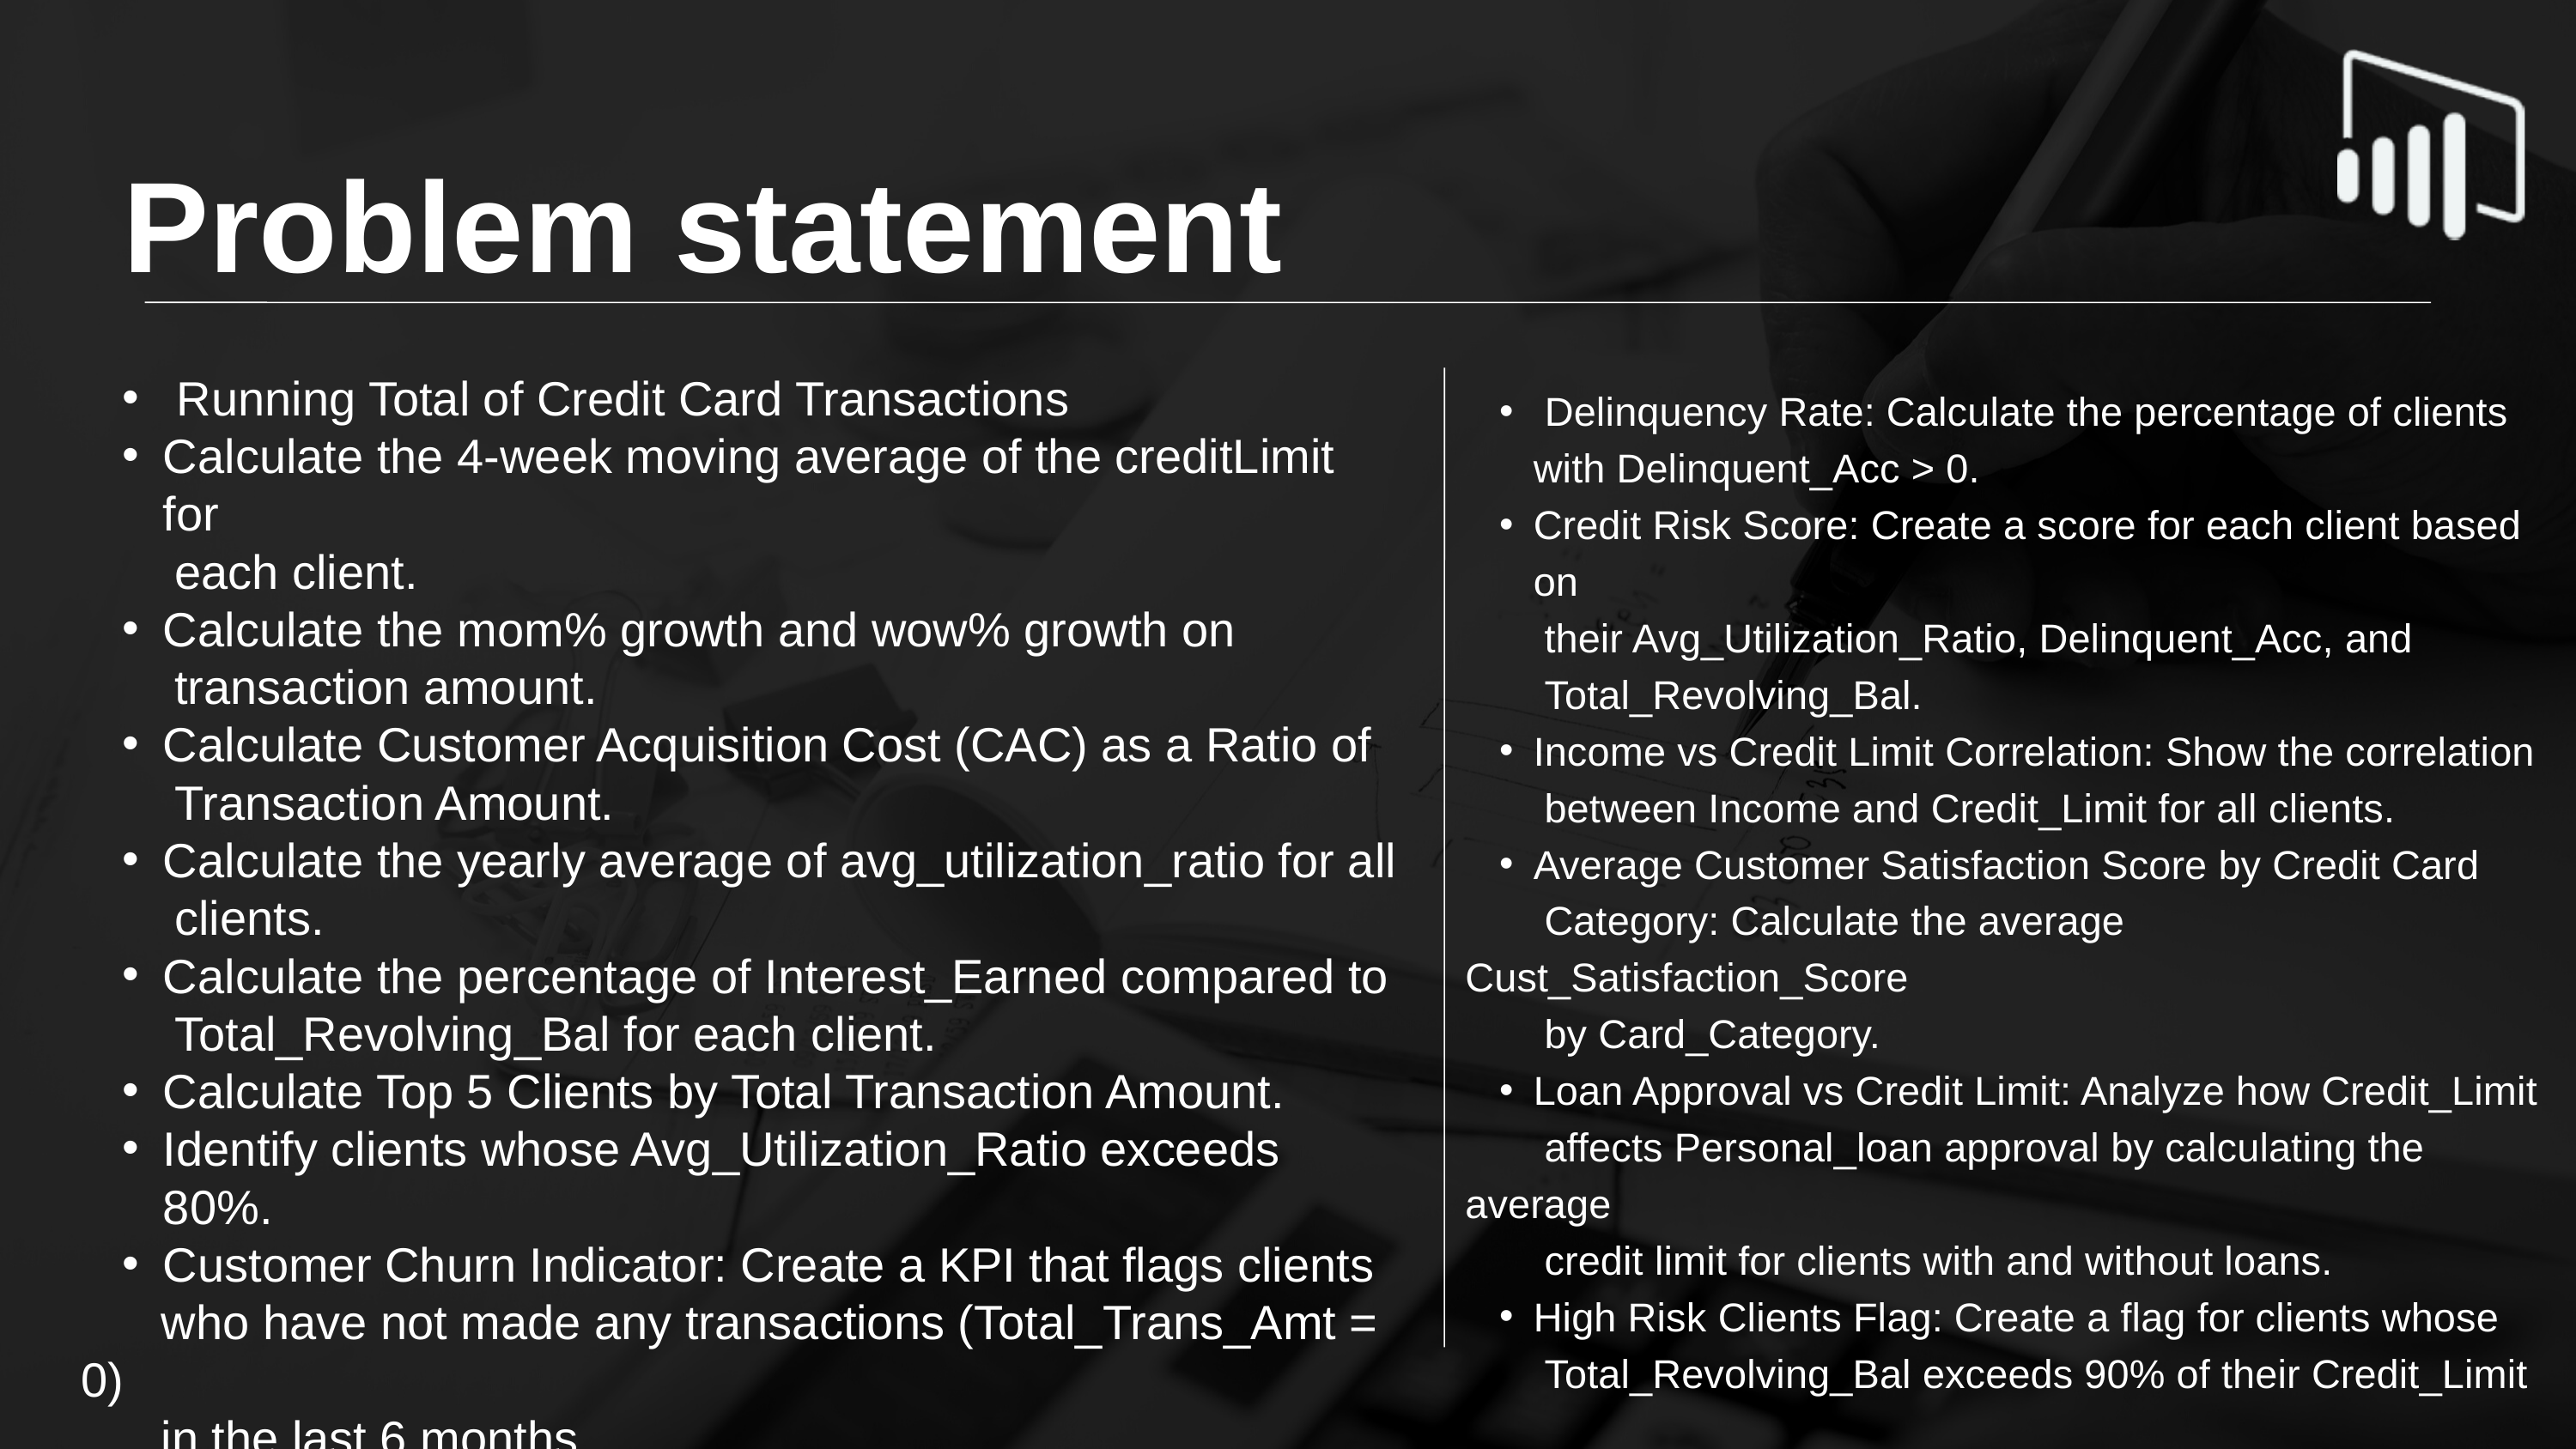

Problem statement

 Running Total of Credit Card Transactions
Calculate the 4-week moving average of the creditLimit for
       each client.
Calculate the mom% growth and wow% growth on
       transaction amount.
Calculate Customer Acquisition Cost (CAC) as a Ratio of
       Transaction Amount.
Calculate the yearly average of avg_utilization_ratio for all
       clients.
Calculate the percentage of Interest_Earned compared to
       Total_Revolving_Bal for each client.
Calculate Top 5 Clients by Total Transaction Amount.
Identify clients whose Avg_Utilization_Ratio exceeds 80%.
Customer Churn Indicator: Create a KPI that flags clients
      who have not made any transactions (Total_Trans_Amt = 0)
      in the last 6 months.

 Delinquency Rate: Calculate the percentage of clients with Delinquent_Acc > 0.
Credit Risk Score: Create a score for each client based on
       their Avg_Utilization_Ratio, Delinquent_Acc, and
       Total_Revolving_Bal.
Income vs Credit Limit Correlation: Show the correlation
       between Income and Credit_Limit for all clients.
Average Customer Satisfaction Score by Credit Card
       Category: Calculate the average Cust_Satisfaction_Score
       by Card_Category.
Loan Approval vs Credit Limit: Analyze how Credit_Limit
       affects Personal_loan approval by calculating the average
       credit limit for clients with and without loans.
High Risk Clients Flag: Create a flag for clients whose
       Total_Revolving_Bal exceeds 90% of their Credit_Limit